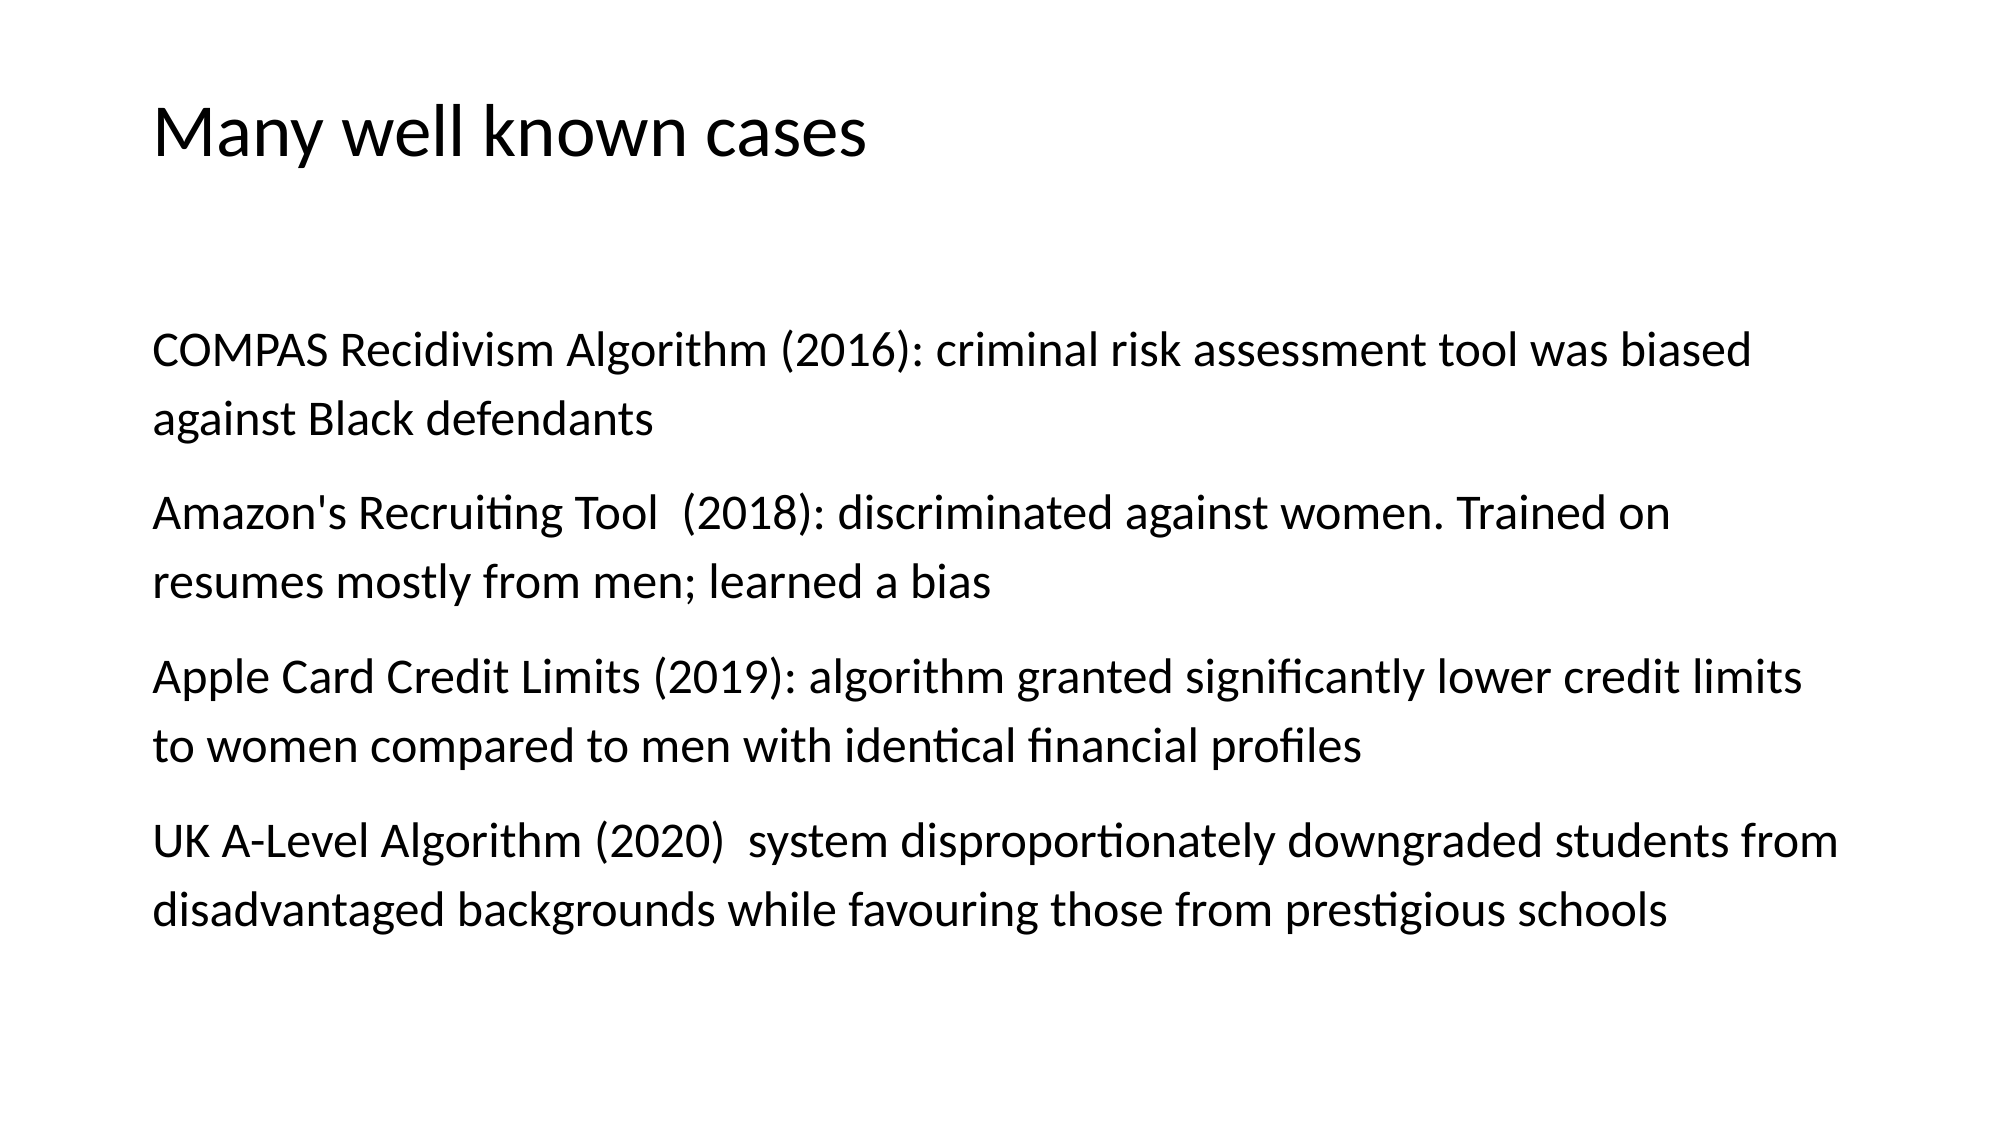

# Many well known cases
COMPAS Recidivism Algorithm (2016): criminal risk assessment tool was biased against Black defendants
Amazon's Recruiting Tool  (2018): discriminated against women. Trained on resumes mostly from men; learned a bias
Apple Card Credit Limits (2019): algorithm granted significantly lower credit limits to women compared to men with identical financial profiles
UK A-Level Algorithm (2020)  system disproportionately downgraded students from disadvantaged backgrounds while favouring those from prestigious schools